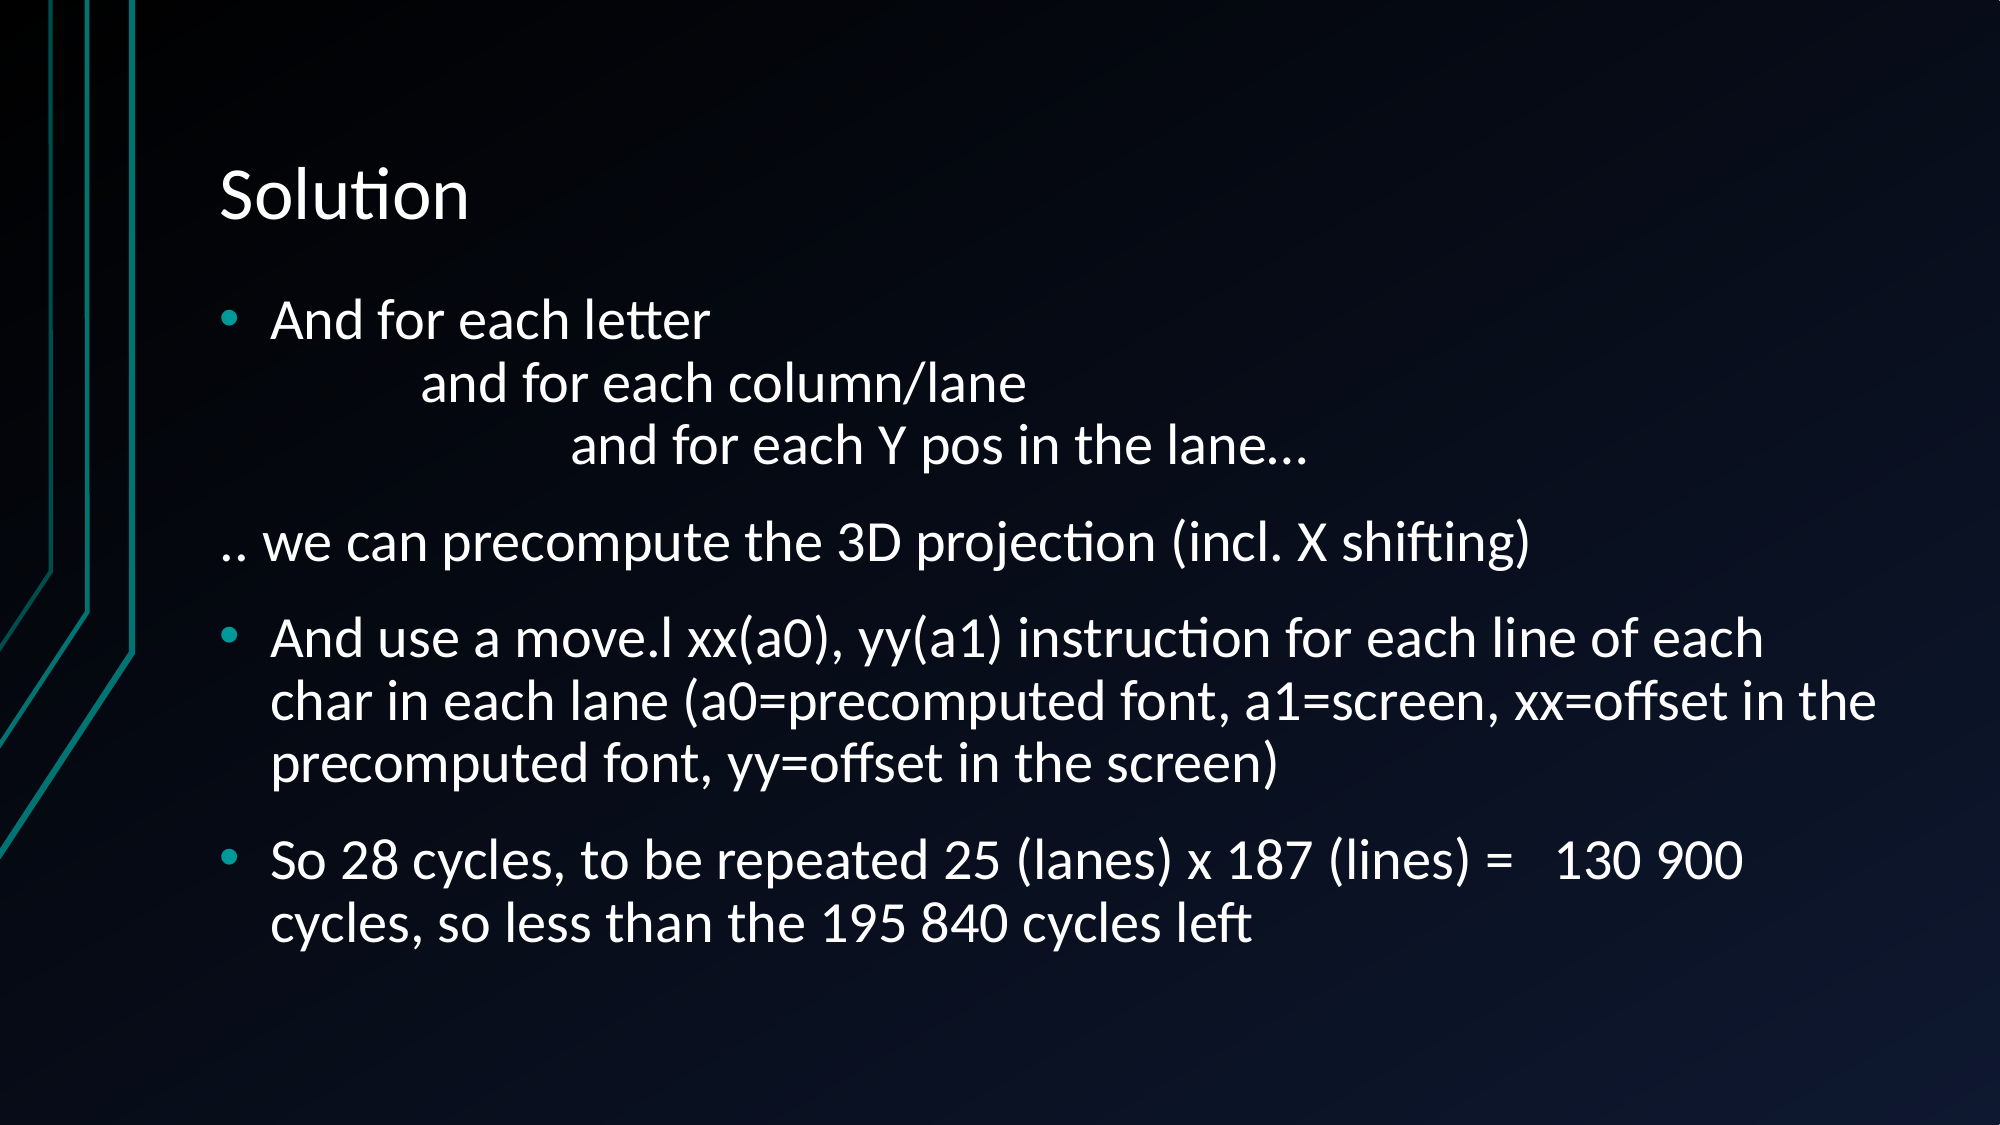

# Solution
And for each letter
	and for each column/lane
 		and for each Y pos in the lane…
.. we can precompute the 3D projection (incl. X shifting)
And use a move.l xx(a0), yy(a1) instruction for each line of each char in each lane (a0=precomputed font, a1=screen, xx=offset in the precomputed font, yy=offset in the screen)
So 28 cycles, to be repeated 25 (lanes) x 187 (lines) =   130 900 cycles, so less than the 195 840 cycles left